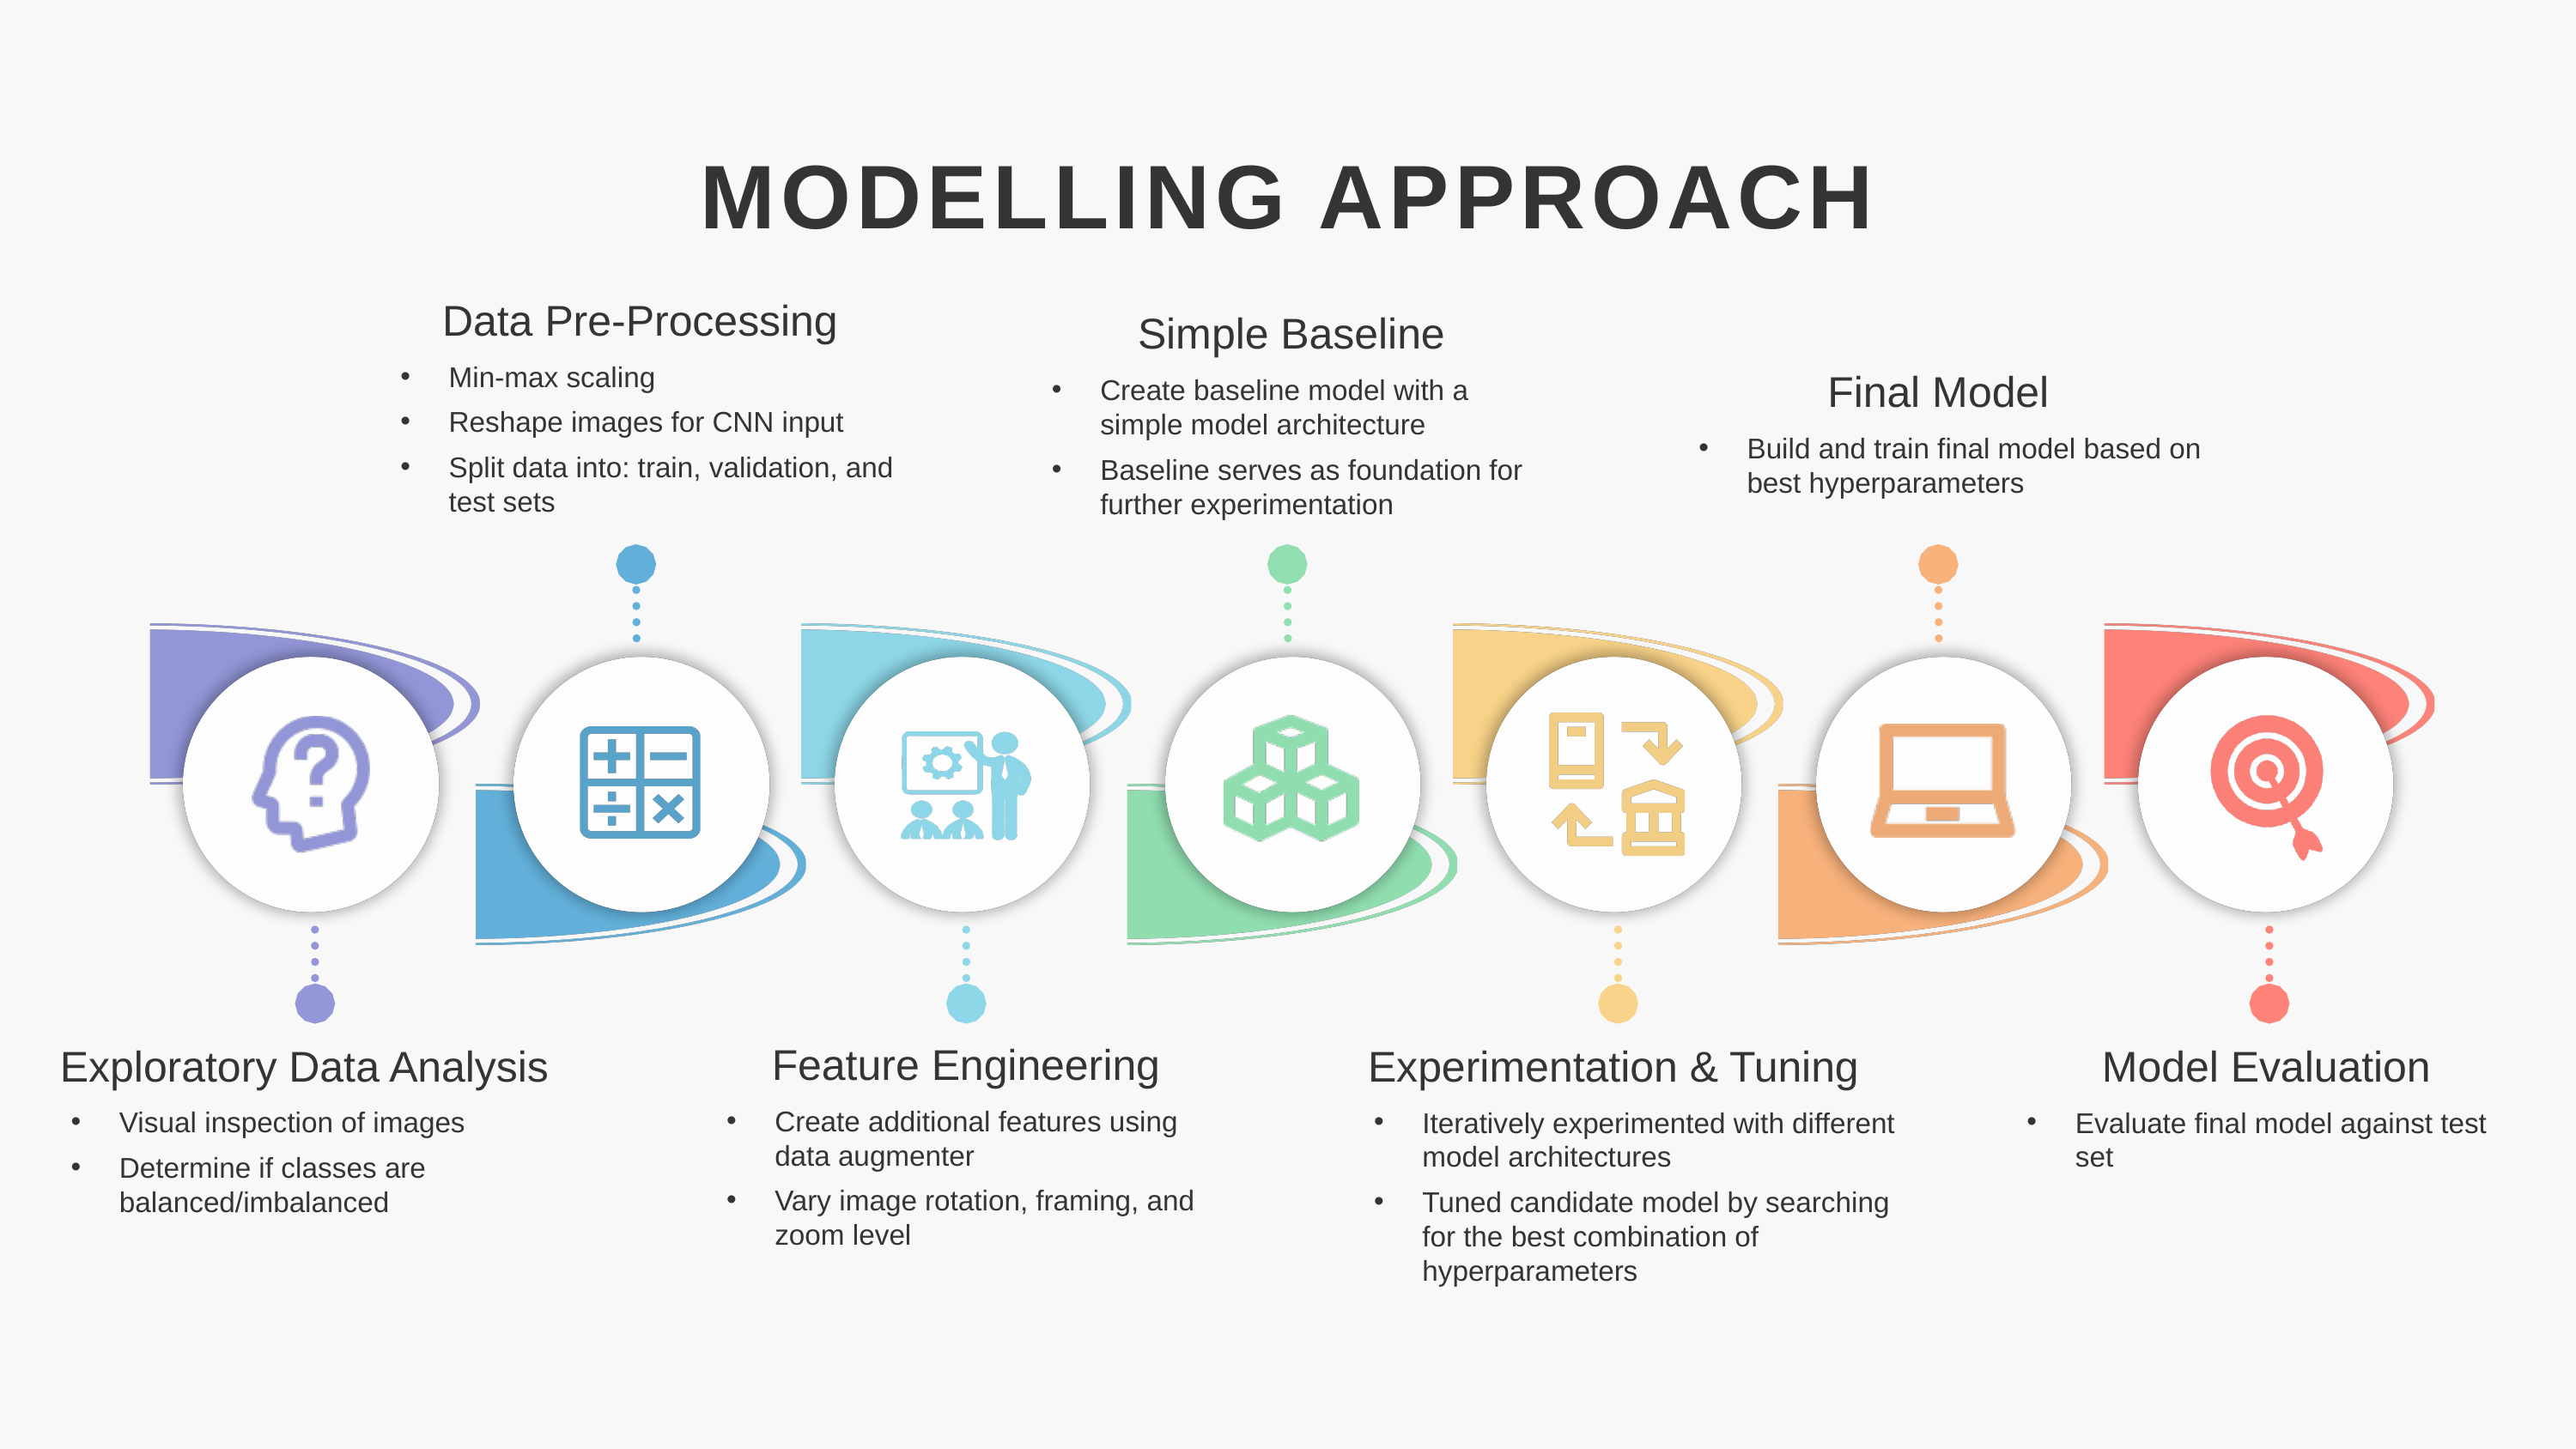

MODELLING APPROACH
Data Pre-Processing
Min-max scaling
Reshape images for CNN input
Split data into: train, validation, and test sets
Simple Baseline
Create baseline model with a simple model architecture
Baseline serves as foundation for further experimentation
Final Model
Build and train final model based on best hyperparameters

Feature Engineering
Create additional features using data augmenter
Vary image rotation, framing, and zoom level
Exploratory Data Analysis
Visual inspection of images
Determine if classes are balanced/imbalanced
Model Evaluation
Evaluate final model against test set
Experimentation & Tuning
Iteratively experimented with different model architectures
Tuned candidate model by searching for the best combination of hyperparameters